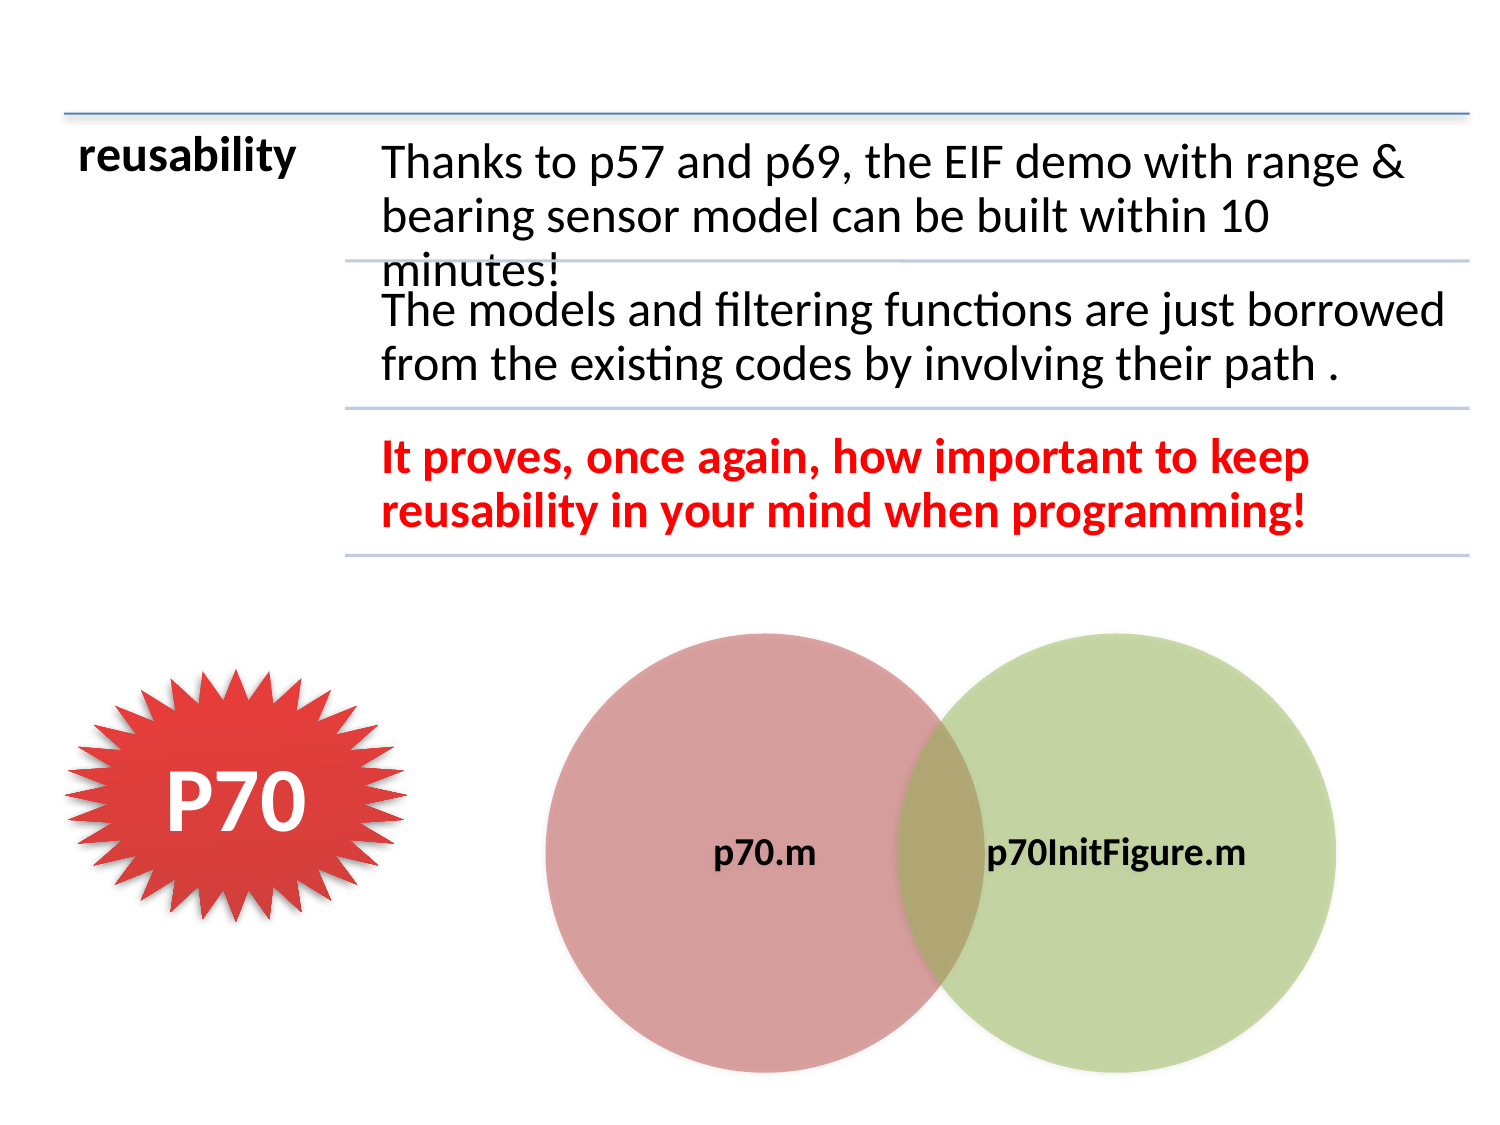

reusability
Thanks to p57 and p69, the EIF demo with range & bearing sensor model can be built within 10 minutes!
The models and filtering functions are just borrowed from the existing codes by involving their path .
It proves, once again, how important to keep reusability in your mind when programming!
p70.m
p70InitFigure.m
P70